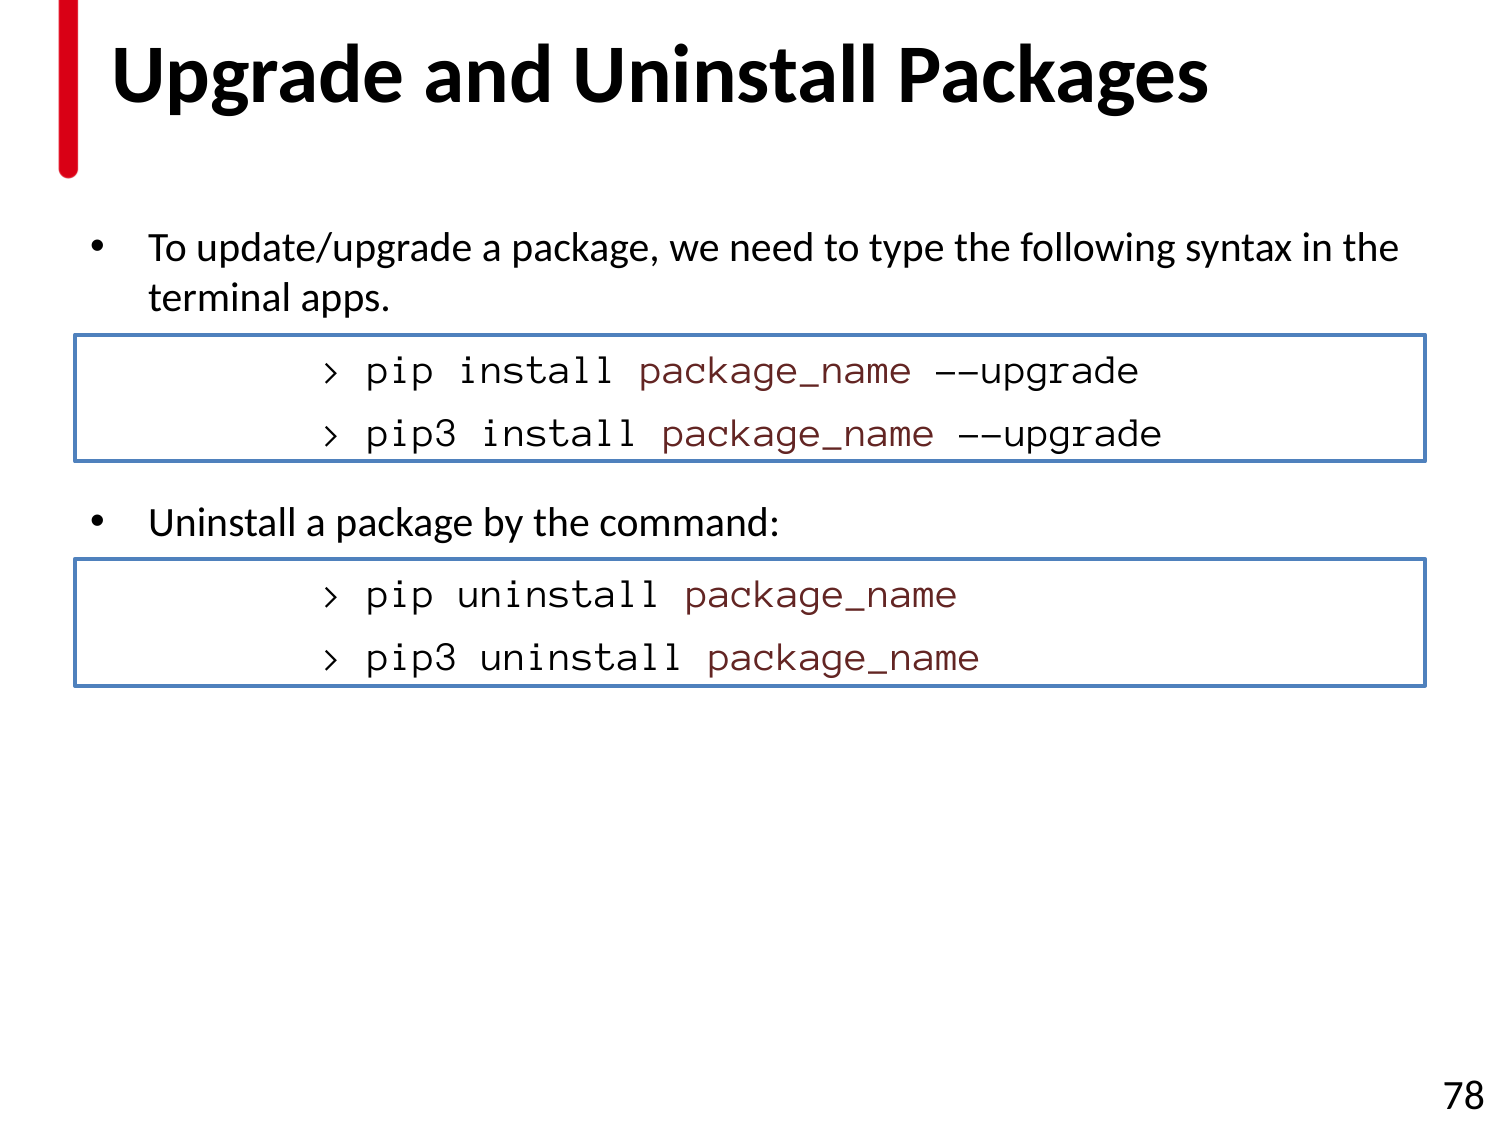

# Upgrade and Uninstall Packages
To update/upgrade a package, we need to type the following syntax in the terminal apps.

Uninstall a package by the command:

> pip install package_name --upgrade
> pip3 install package_name --upgrade
> pip uninstall package_name
> pip3 uninstall package_name